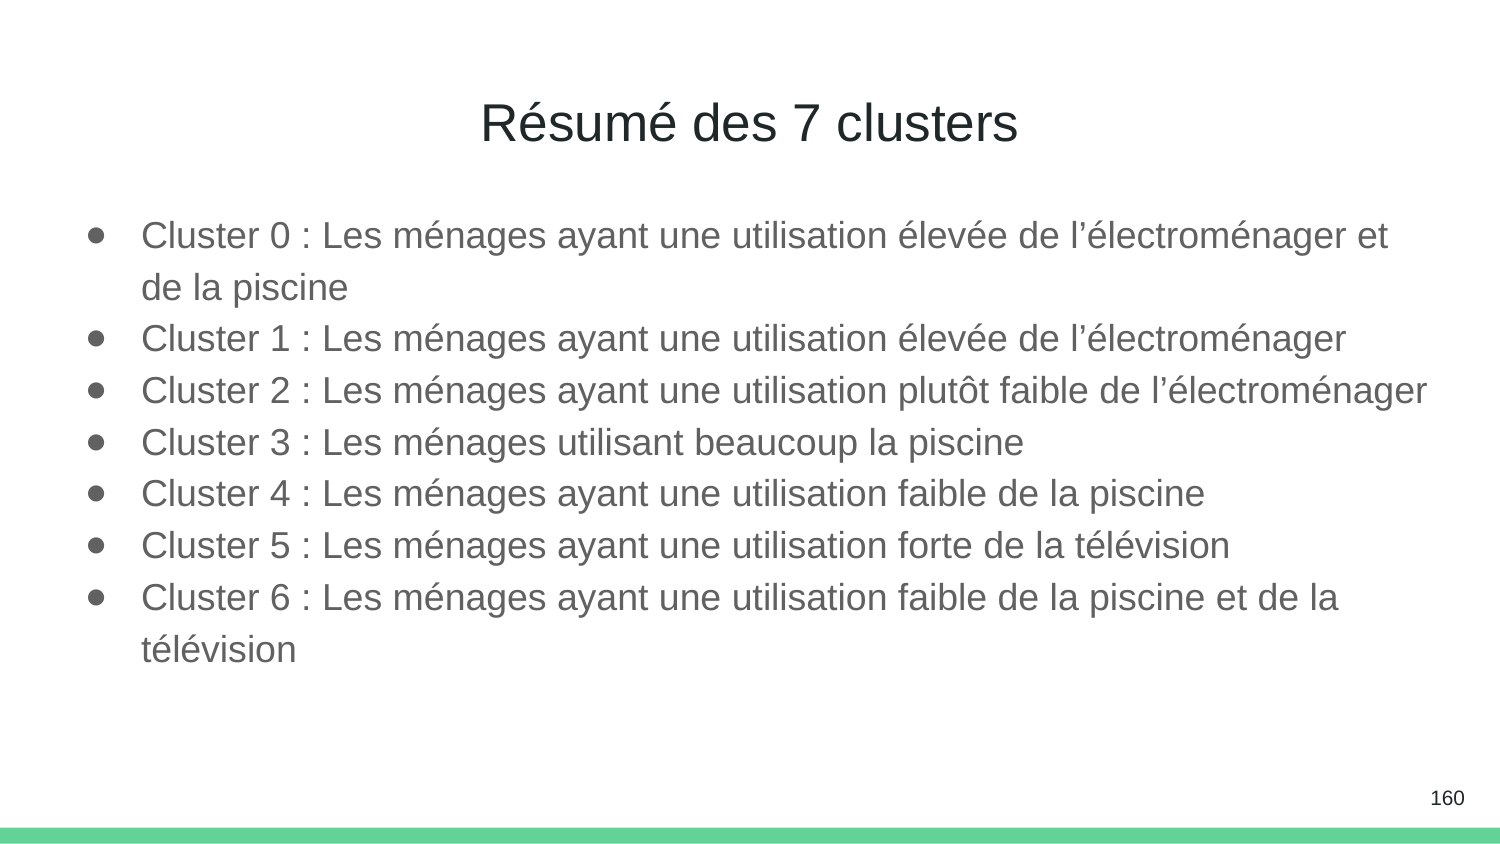

# Résumé des 7 clusters
Cluster 0 : Les ménages ayant une utilisation élevée de l’électroménager et de la piscine
Cluster 1 : Les ménages ayant une utilisation élevée de l’électroménager
Cluster 2 : Les ménages ayant une utilisation plutôt faible de l’électroménager
Cluster 3 : Les ménages utilisant beaucoup la piscine
Cluster 4 : Les ménages ayant une utilisation faible de la piscine
Cluster 5 : Les ménages ayant une utilisation forte de la télévision
Cluster 6 : Les ménages ayant une utilisation faible de la piscine et de la télévision
160